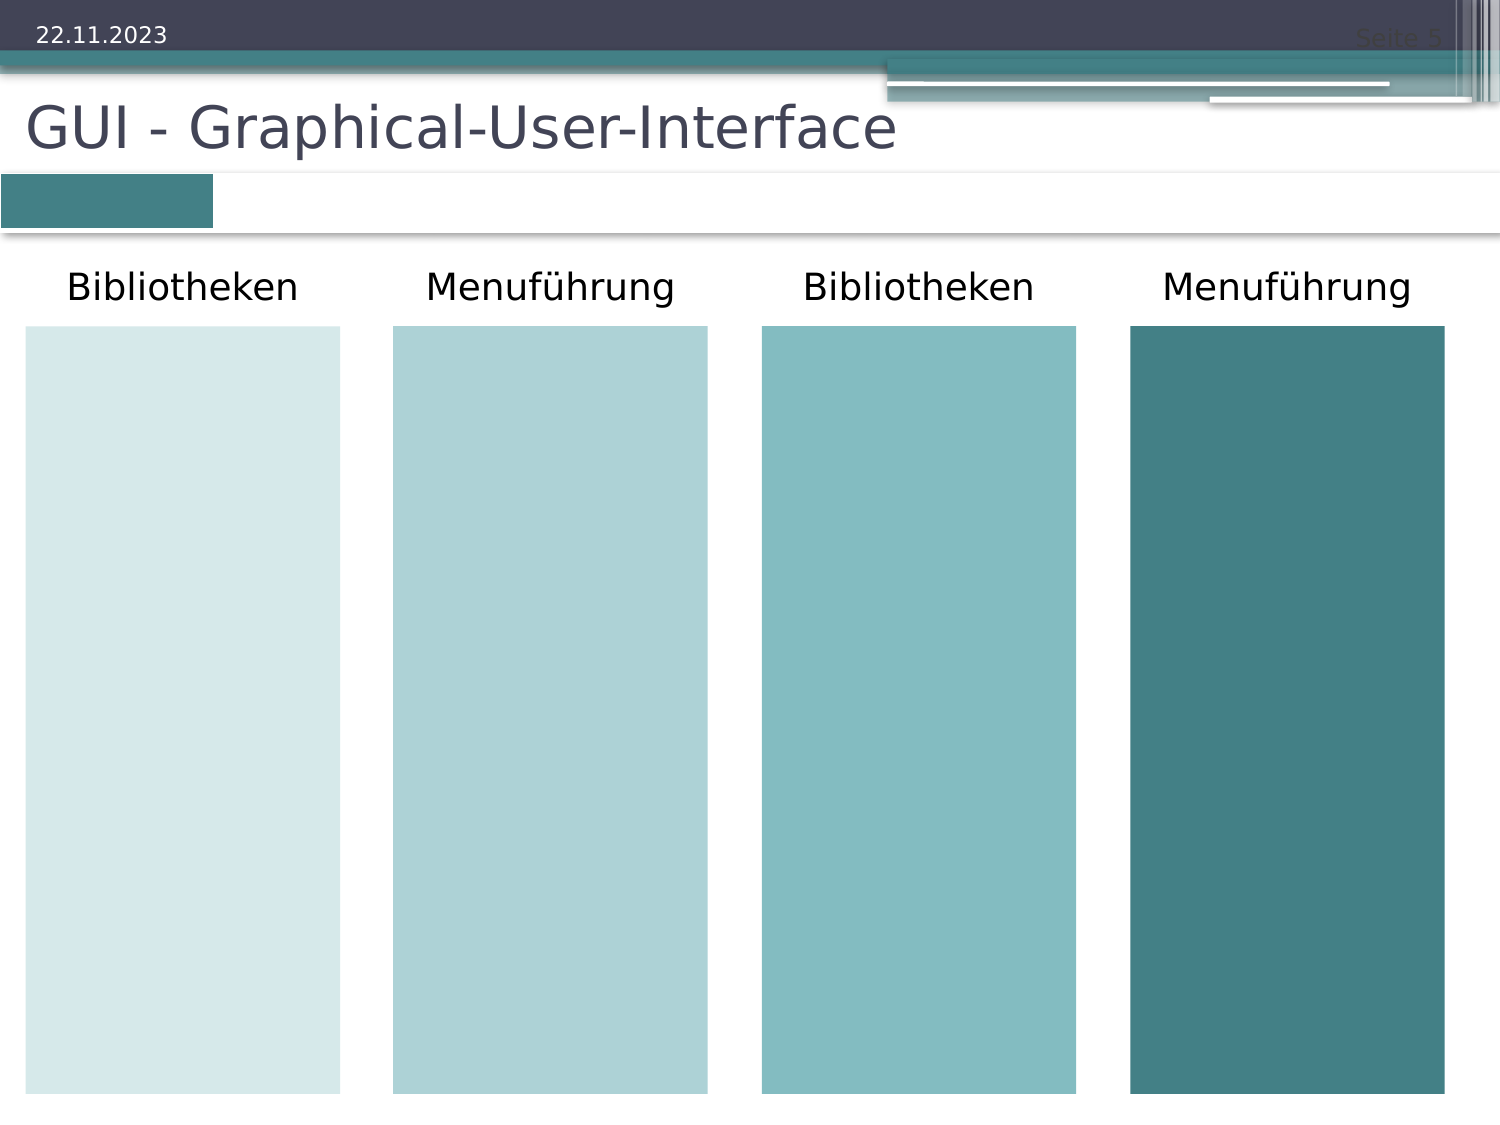

Seite 5
22.11.2023
GUI - Graphical-User-Interface
|  |  |  |  |  |  |  |
| --- | --- | --- | --- | --- | --- | --- |
Menuführung
Bibliotheken
Menuführung
Bibliotheken